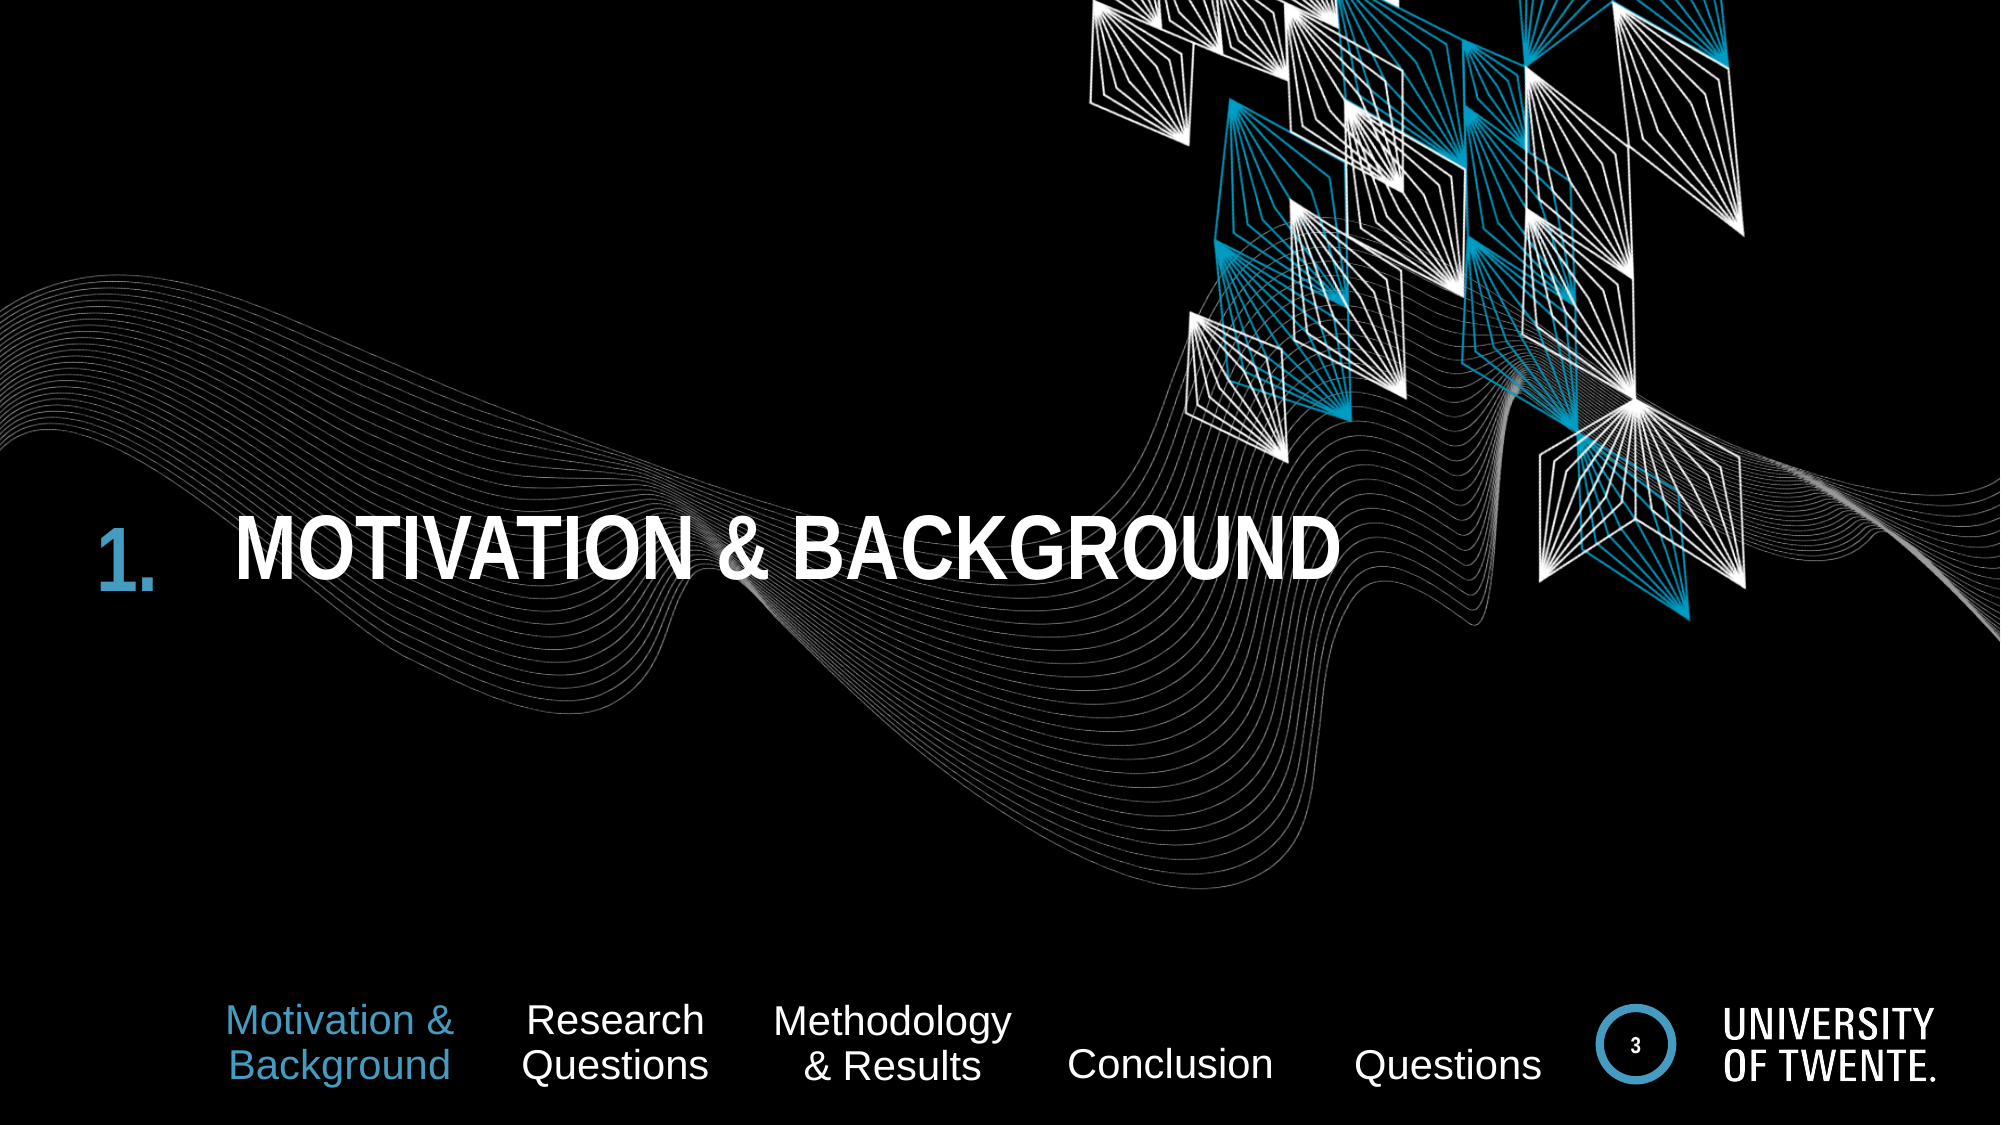

1.
# Motivation & Background
Research Questions
Methodology & Results
Motivation & Background
Conclusion
Questions
3